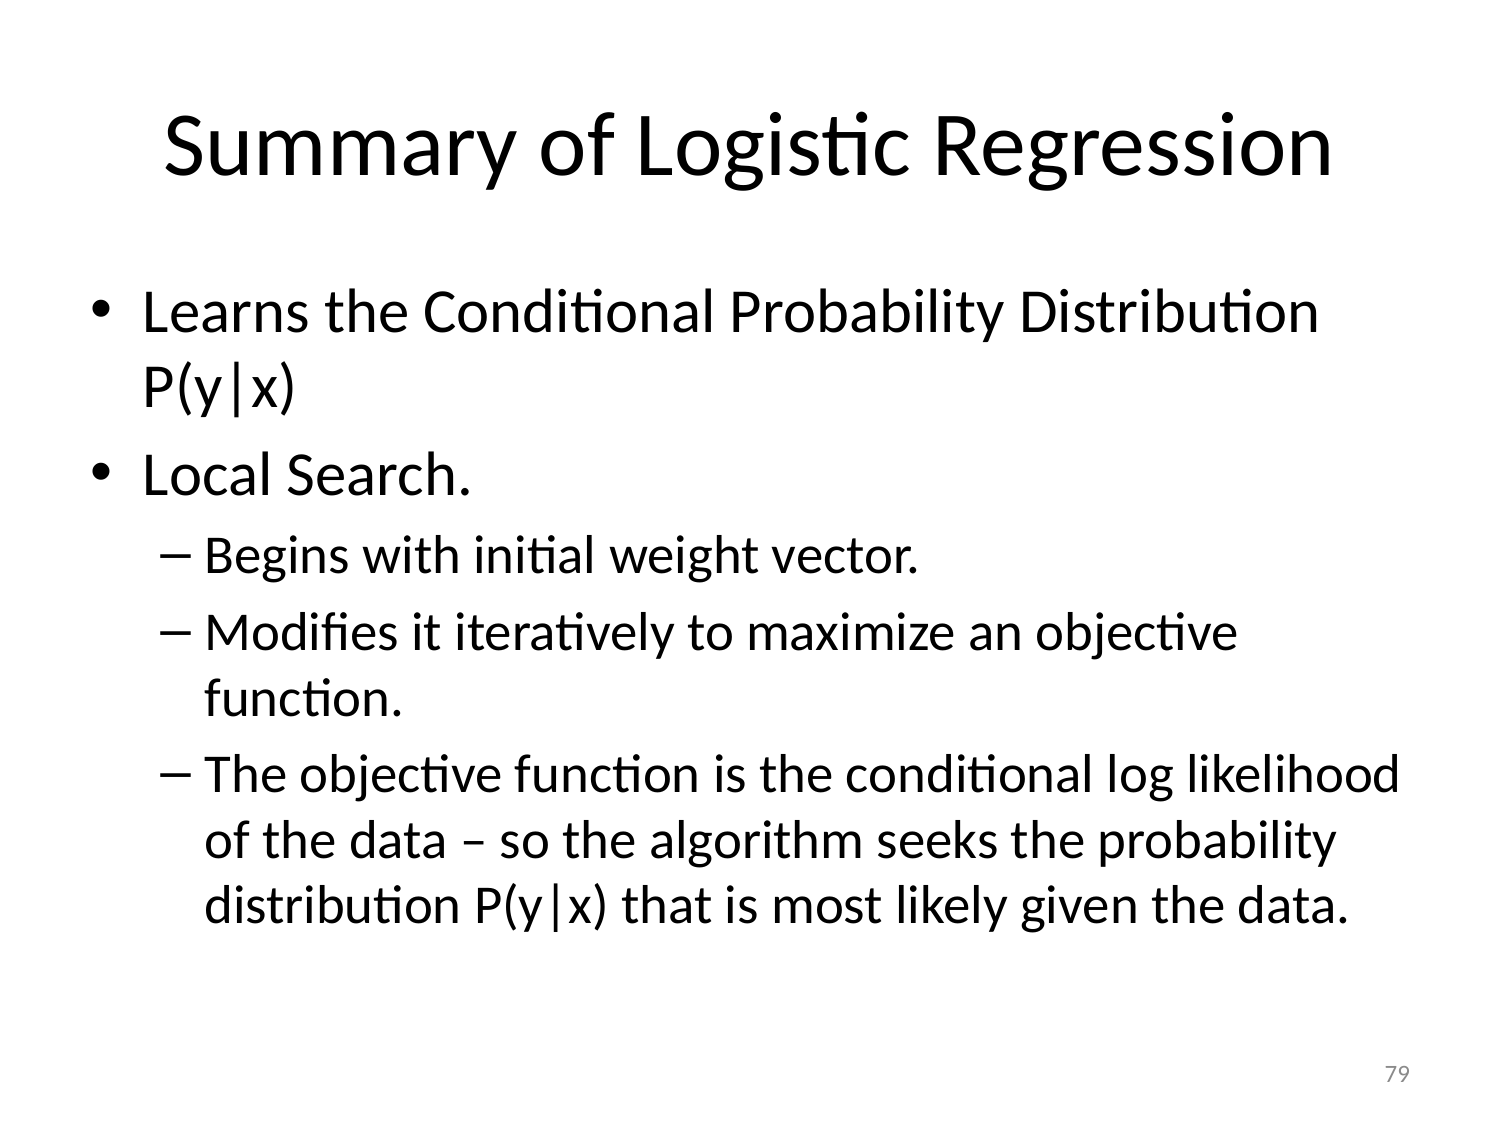

# Summary of Logistic Regression
Learns the Conditional Probability Distribution P(y|x)
Local Search.
Begins with initial weight vector.
Modifies it iteratively to maximize an objective function.
The objective function is the conditional log likelihood of the data – so the algorithm seeks the probability distribution P(y|x) that is most likely given the data.
79